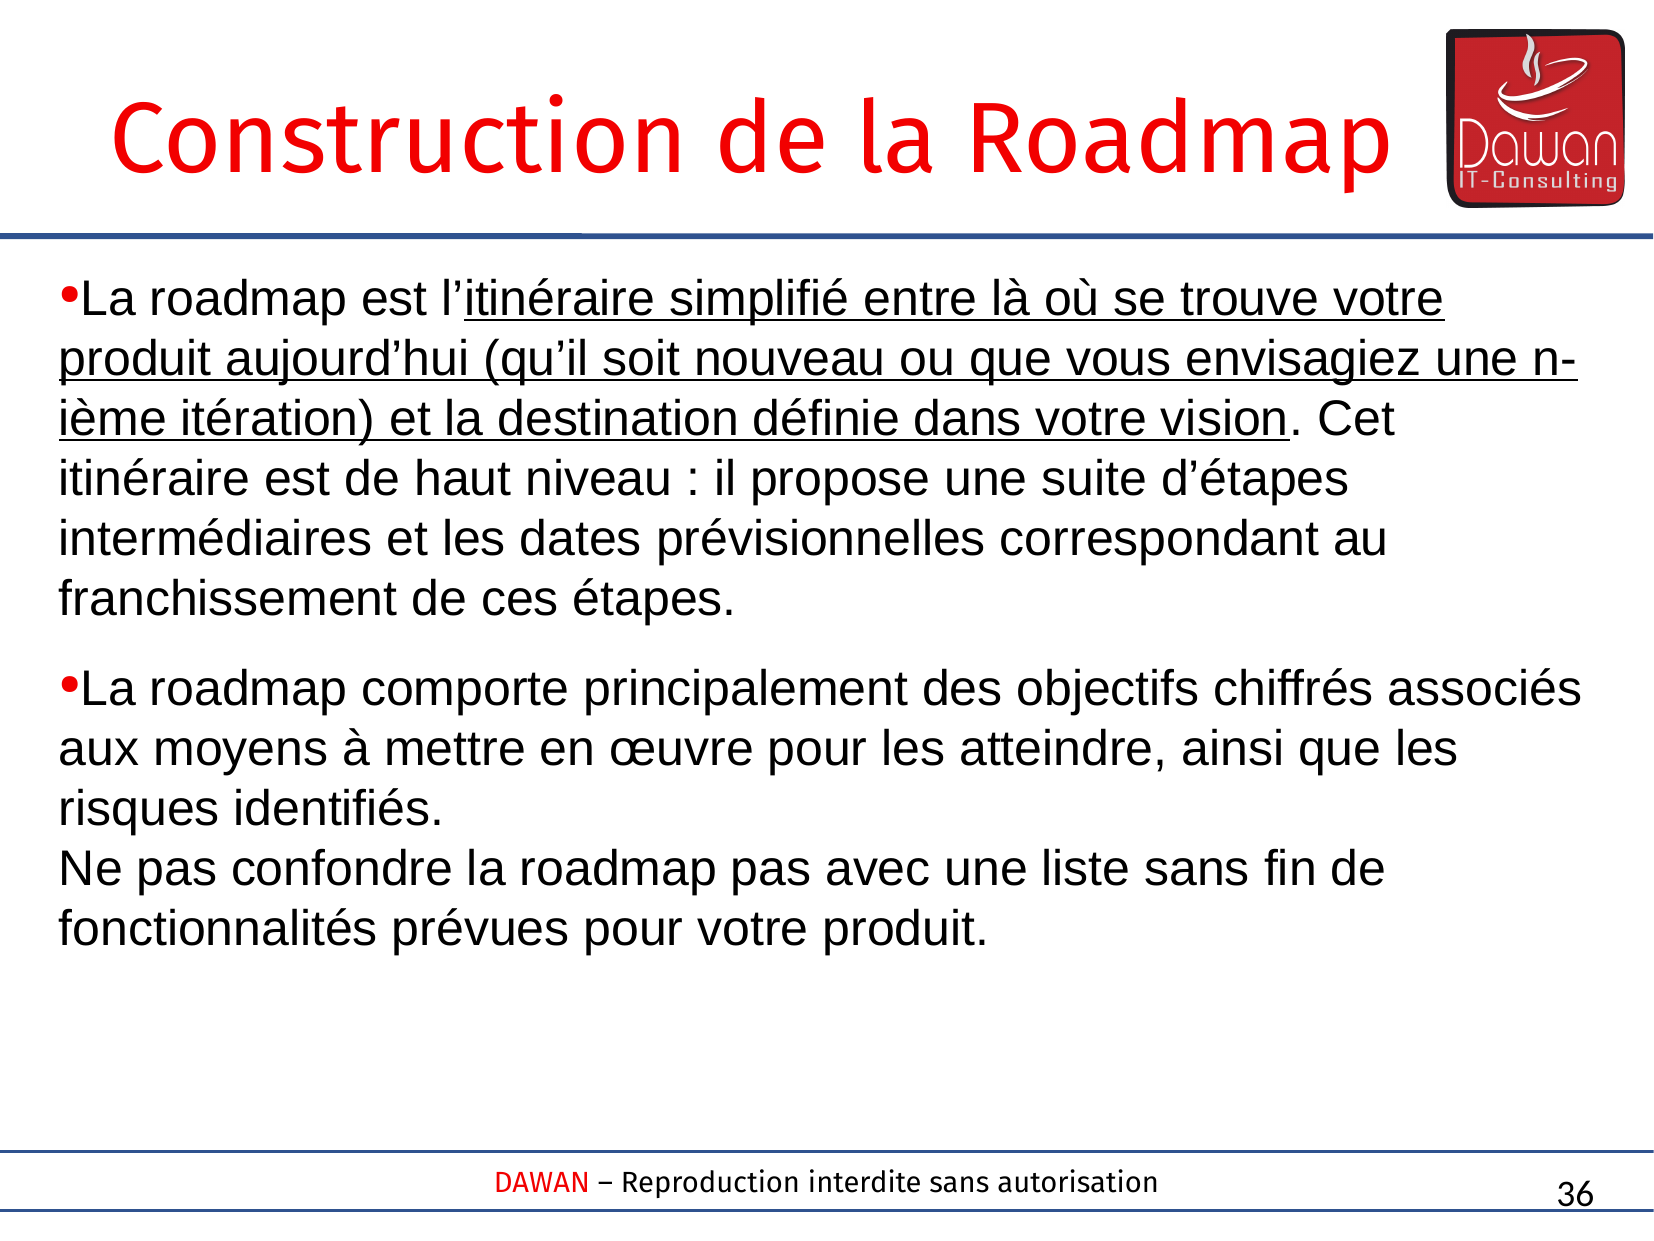

Construction de la Roadmap
La roadmap est l’itinéraire simplifié entre là où se trouve votre produit aujourd’hui (qu’il soit nouveau ou que vous envisagiez une n-ième itération) et la destination définie dans votre vision. Cet itinéraire est de haut niveau : il propose une suite d’étapes intermédiaires et les dates prévisionnelles correspondant au franchissement de ces étapes.
La roadmap comporte principalement des objectifs chiffrés associés aux moyens à mettre en œuvre pour les atteindre, ainsi que les risques identifiés.
Ne pas confondre la roadmap pas avec une liste sans fin de fonctionnalités prévues pour votre produit.
36